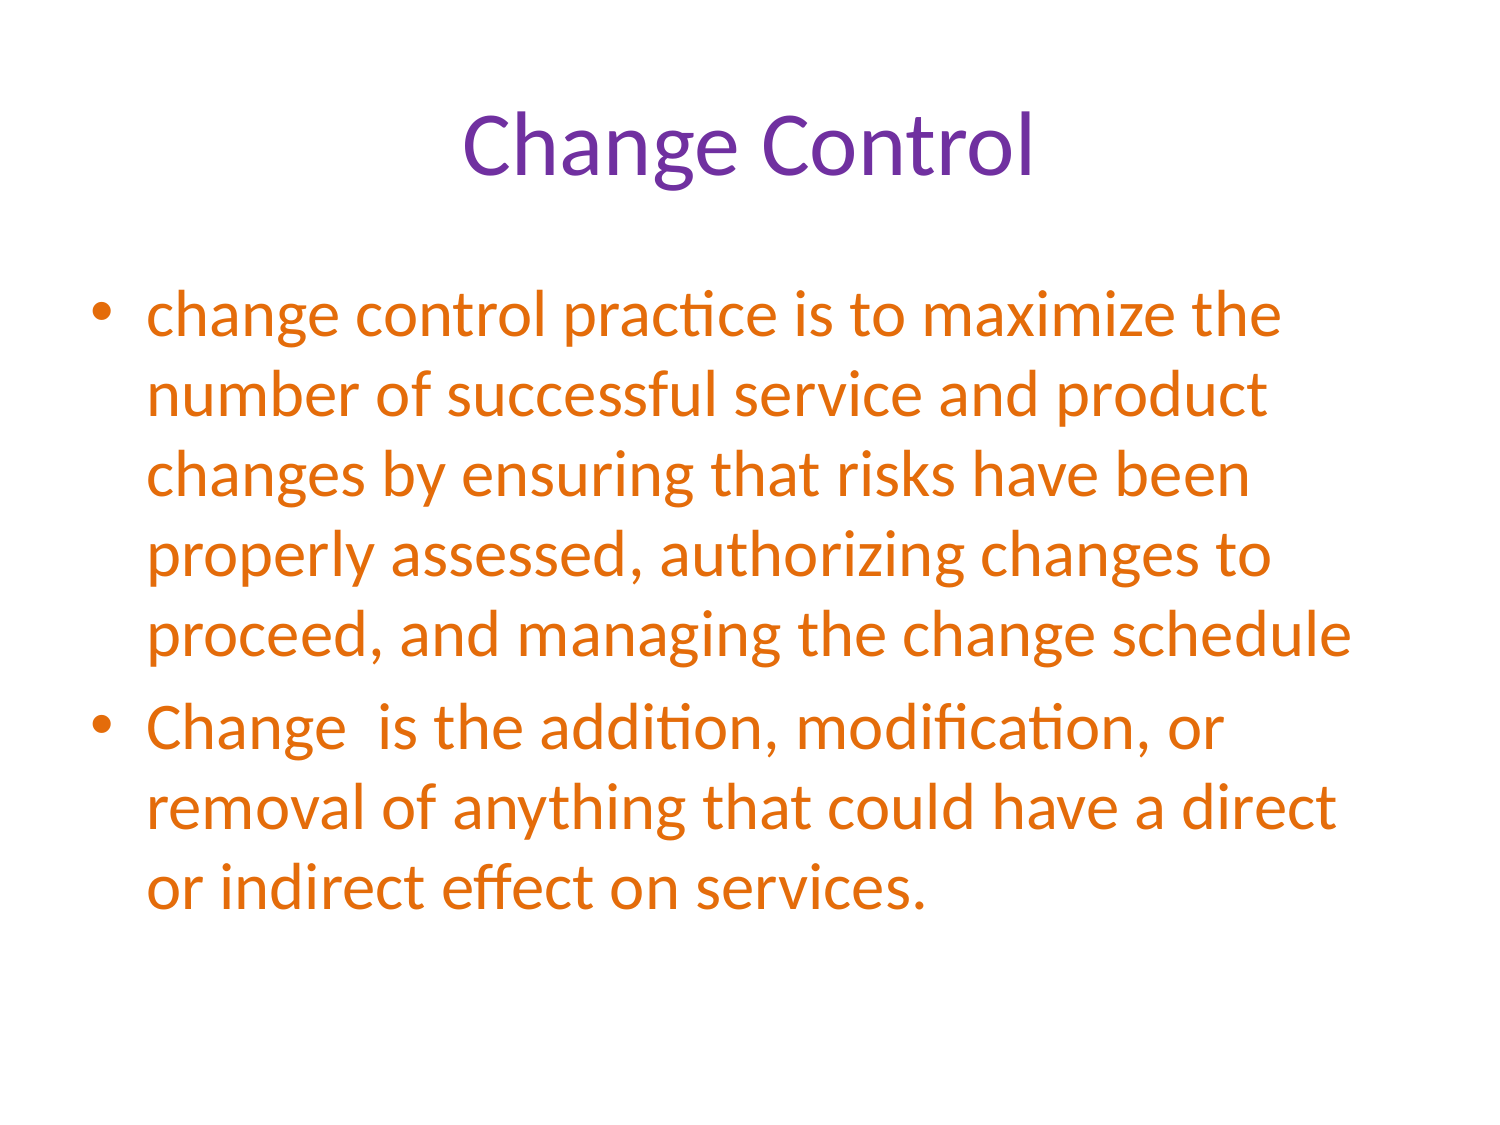

# Change Control
change control practice is to maximize the number of successful service and product changes by ensuring that risks have been properly assessed, authorizing changes to proceed, and managing the change schedule
Change  is the addition, modification, or removal of anything that could have a direct or indirect effect on services.